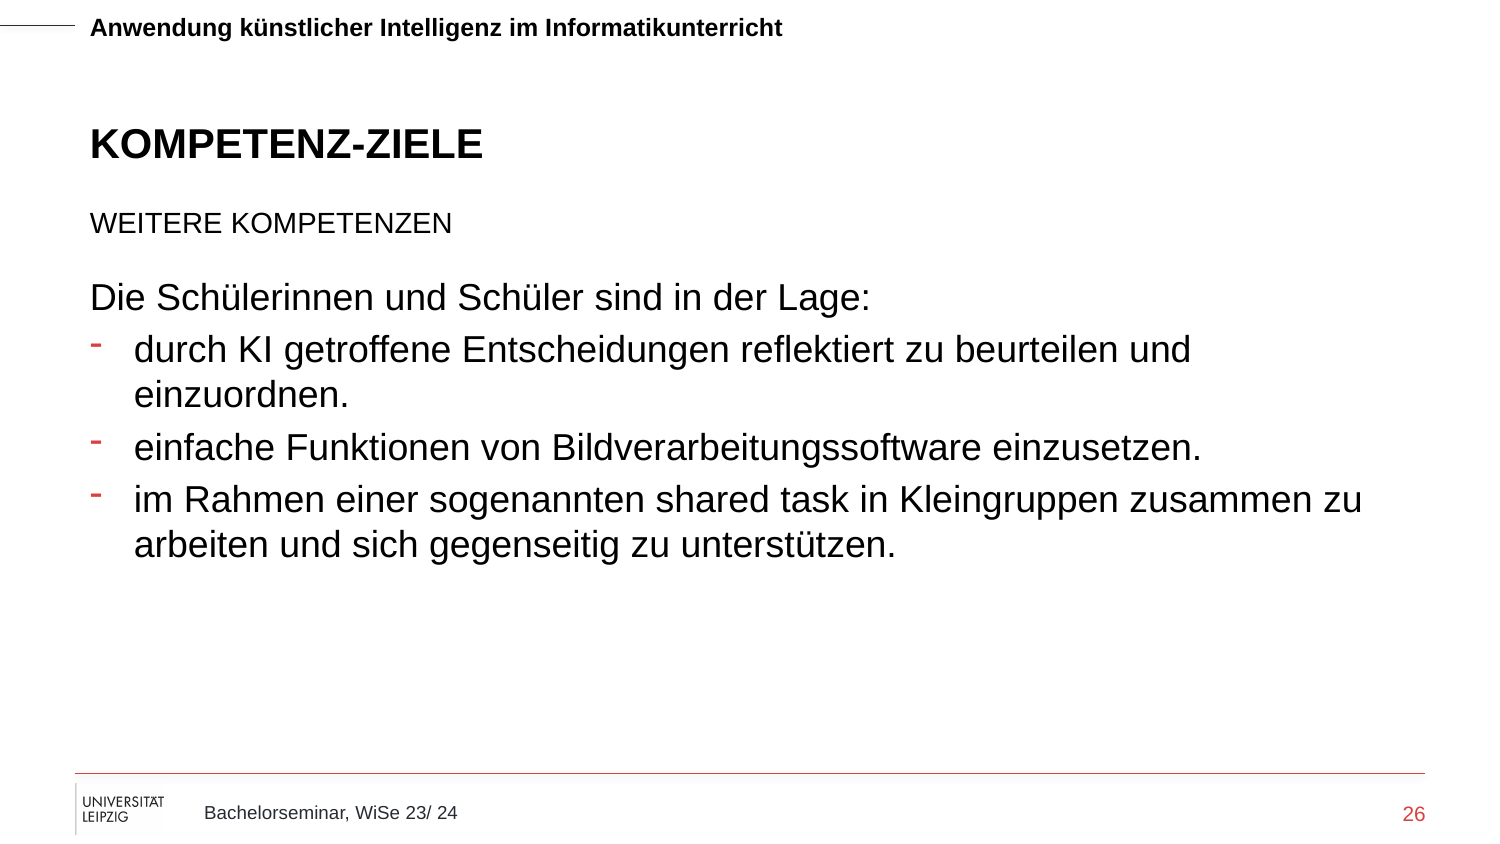

# Kompetenz-ziele
Weitere Kompetenzen
Die Schülerinnen und Schüler sind in der Lage:
durch KI getroffene Entscheidungen reflektiert zu beurteilen und einzuordnen.
einfache Funktionen von Bildverarbeitungssoftware einzusetzen.
im Rahmen einer sogenannten shared task in Kleingruppen zusammen zu arbeiten und sich gegenseitig zu unterstützen.

26